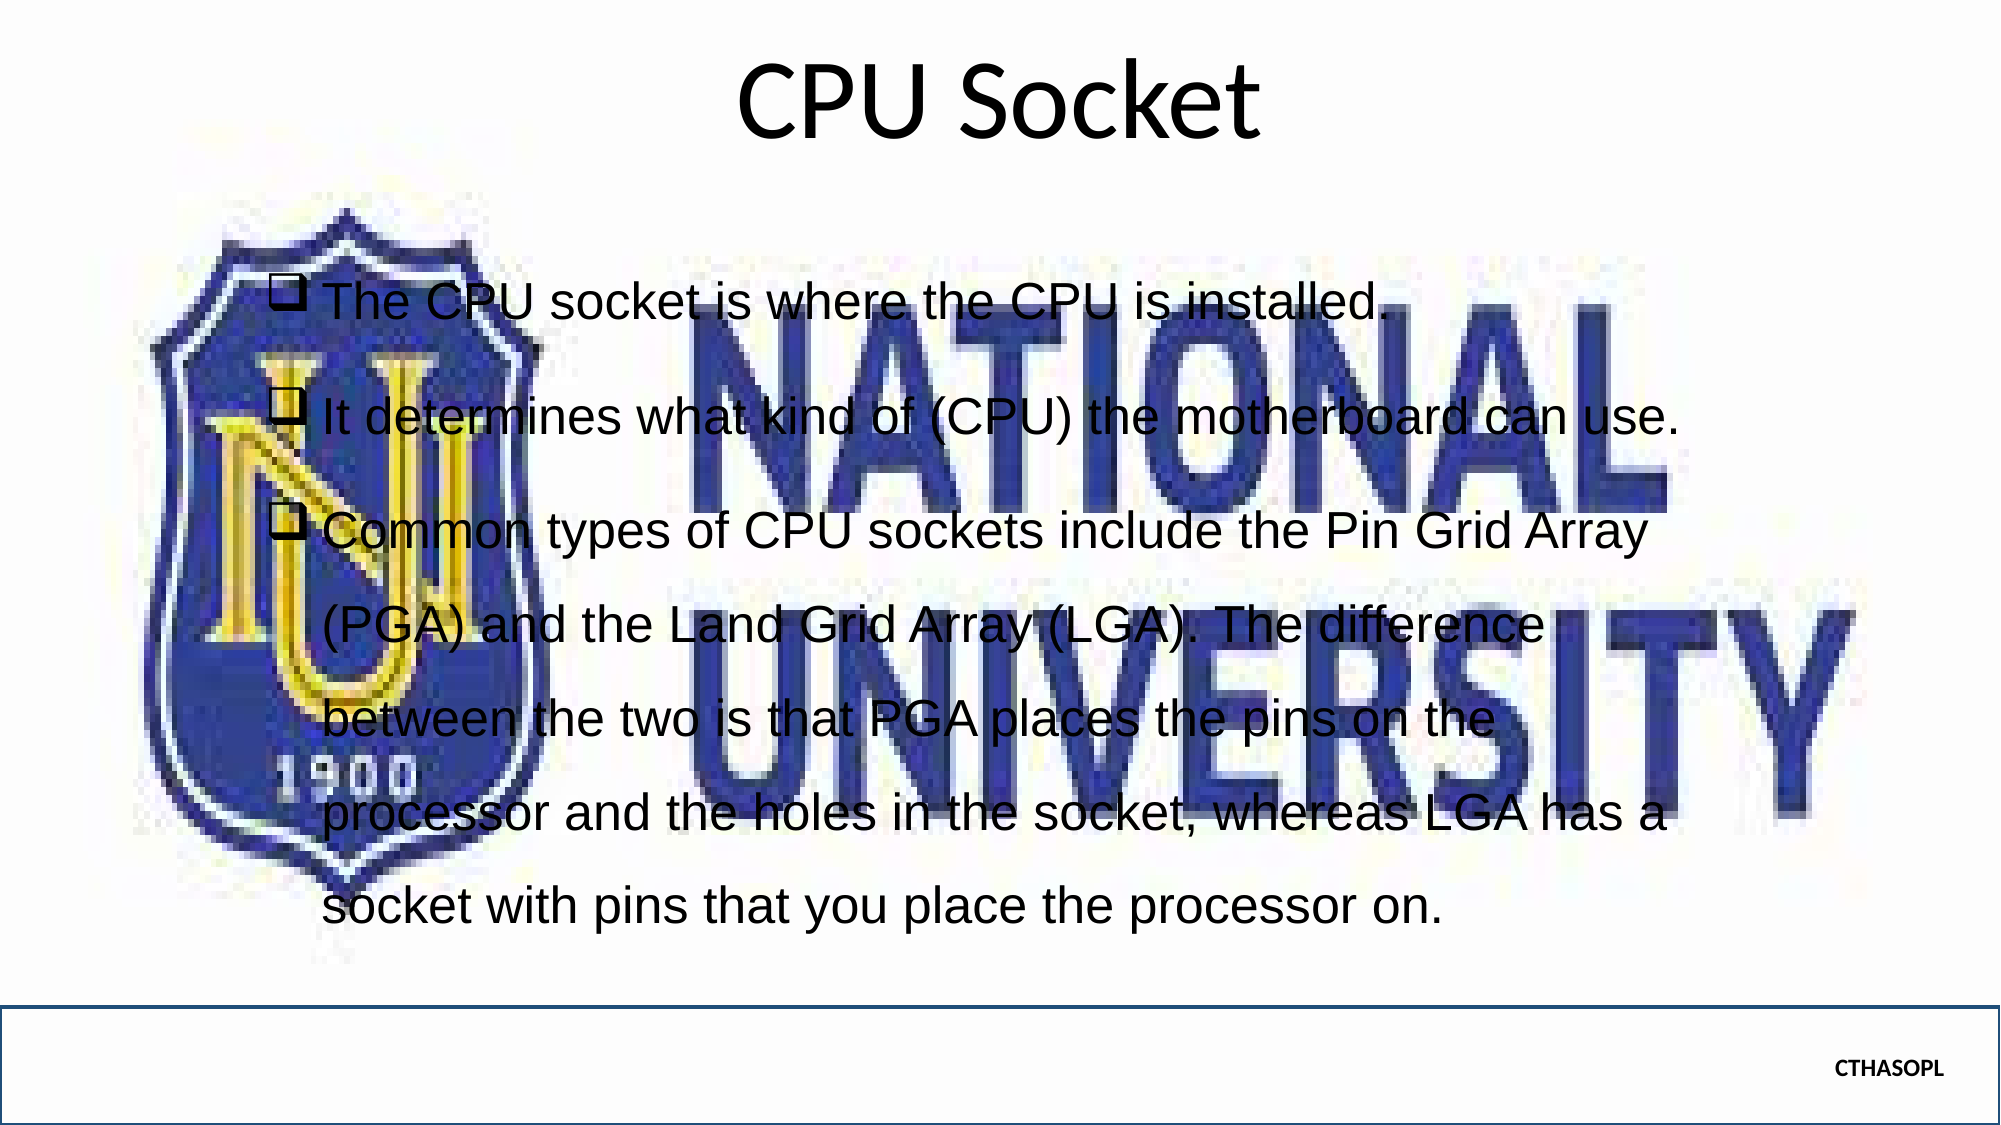

# CPU Socket
The CPU socket is where the CPU is installed.
It determines what kind of (CPU) the motherboard can use.
Common types of CPU sockets include the Pin Grid Array (PGA) and the Land Grid Array (LGA). The difference between the two is that PGA places the pins on the processor and the holes in the socket, whereas LGA has a socket with pins that you place the processor on.
CTHASOPL